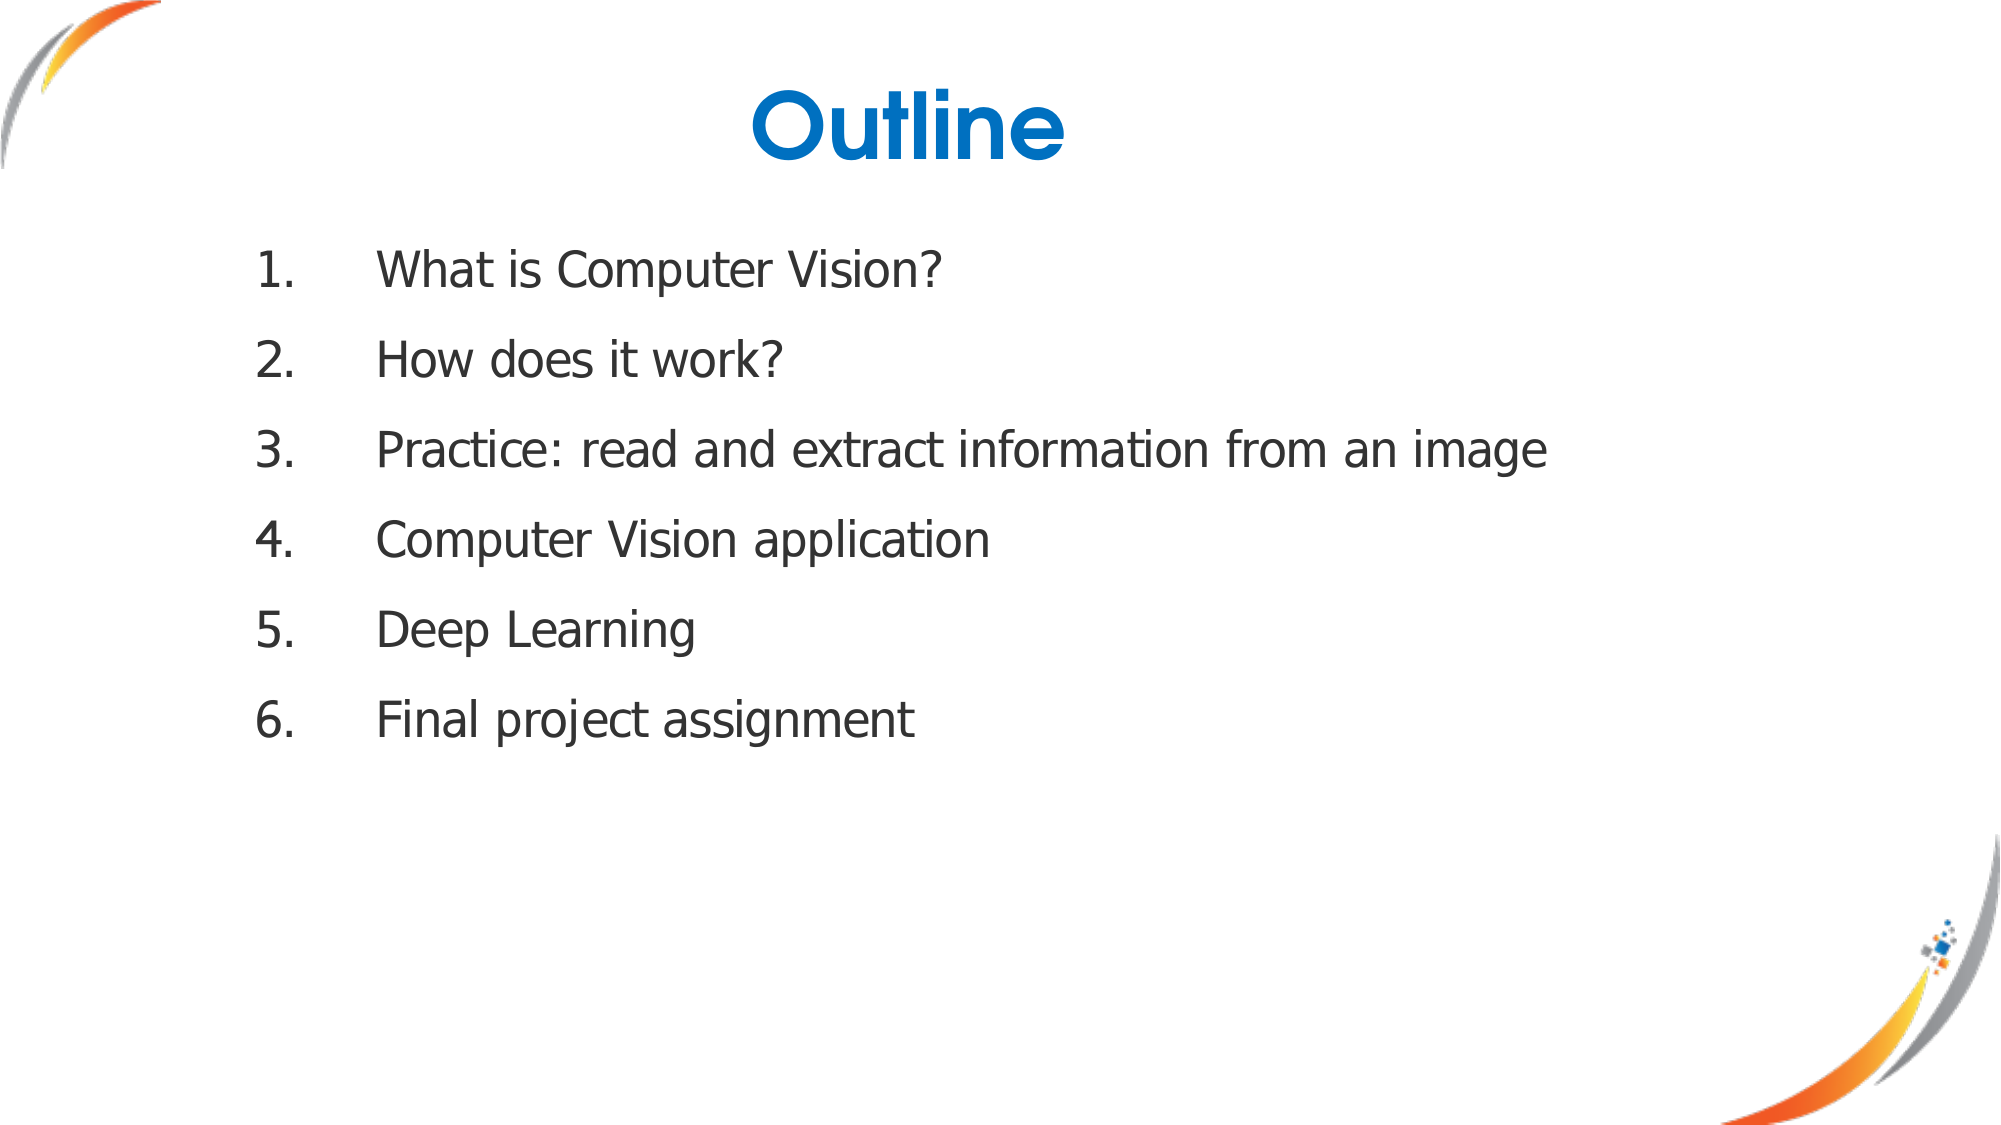

Outline
What is Computer Vision?
How does it work?
Practice: read and extract information from an image
Computer Vision application
Deep Learning
Final project assignment